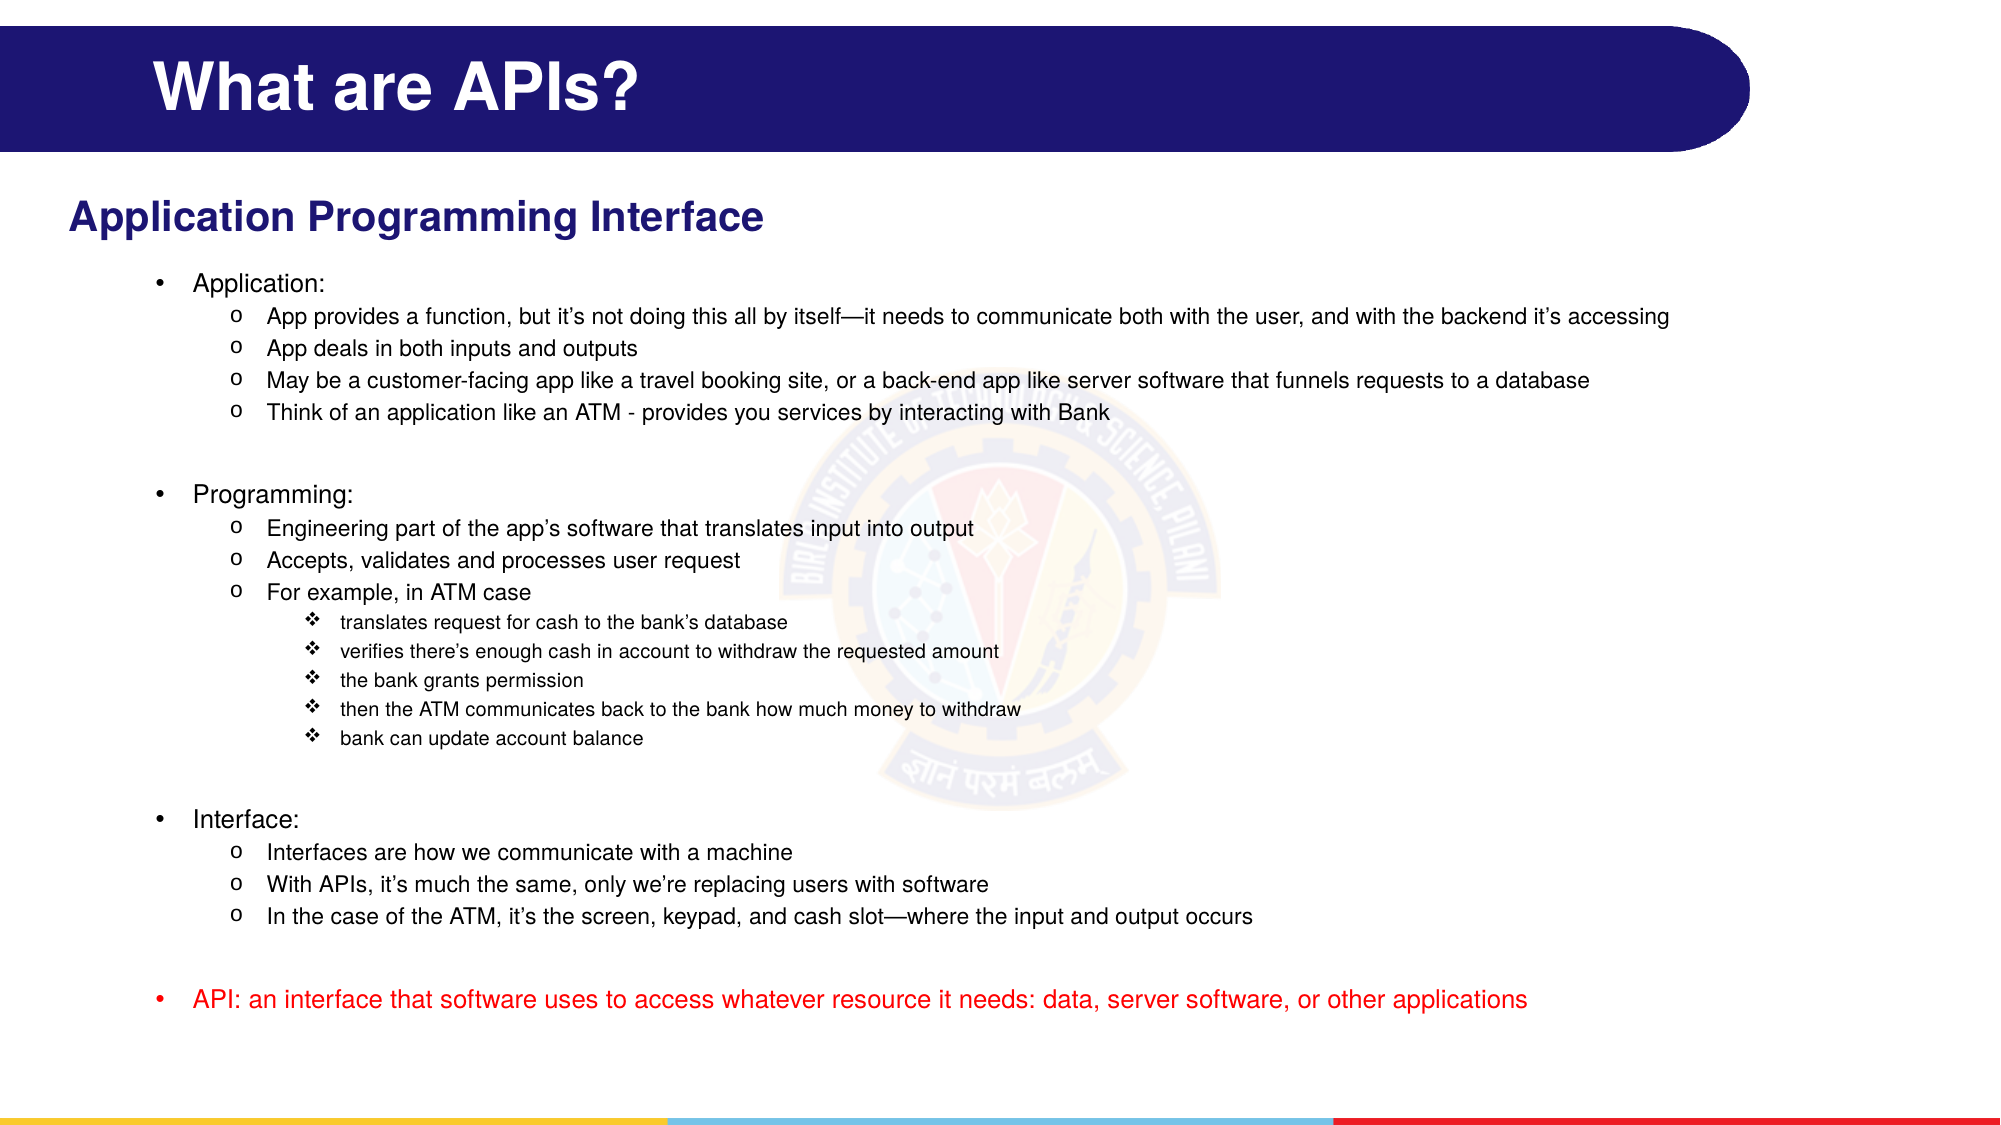

# What are APIs?
Application Programming Interface
Application:
App provides a function, but it’s not doing this all by itself—it needs to communicate both with the user, and with the backend it’s accessing
App deals in both inputs and outputs
May be a customer-facing app like a travel booking site, or a back-end app like server software that funnels requests to a database
Think of an application like an ATM - provides you services by interacting with Bank

Programming:
Engineering part of the app’s software that translates input into output
Accepts, validates and processes user request
For example, in ATM case
translates request for cash to the bank’s database
verifies there’s enough cash in account to withdraw the requested amount
the bank grants permission
then the ATM communicates back to the bank how much money to withdraw
bank can update account balance

Interface:
Interfaces are how we communicate with a machine
With APIs, it’s much the same, only we’re replacing users with software
In the case of the ATM, it’s the screen, keypad, and cash slot—where the input and output occurs

API: an interface that software uses to access whatever resource it needs: data, server software, or other applications